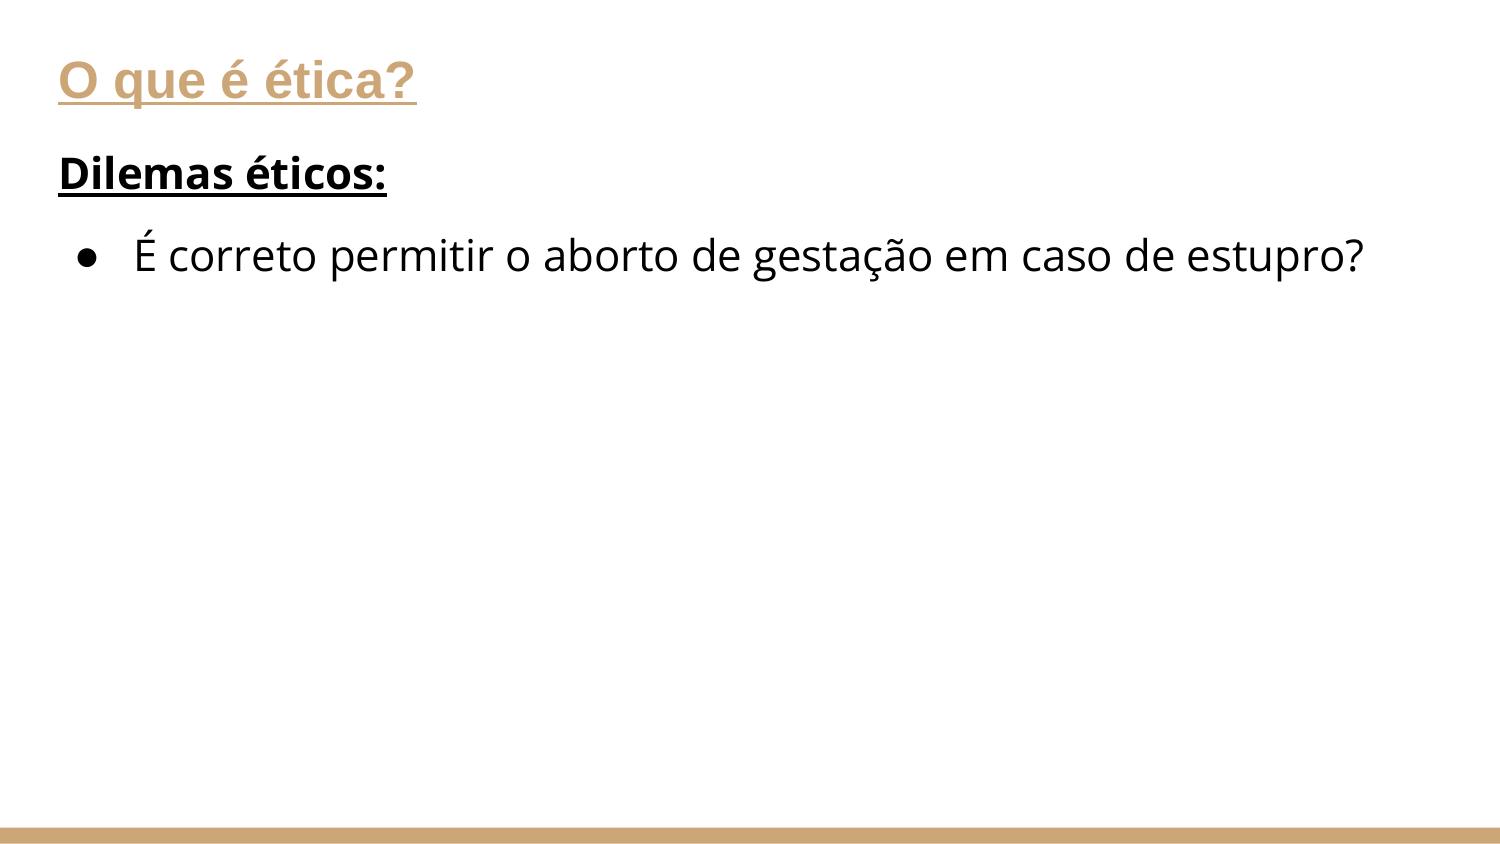

# O que é ética?
Dilemas éticos:
É correto permitir o aborto de gestação em caso de estupro?